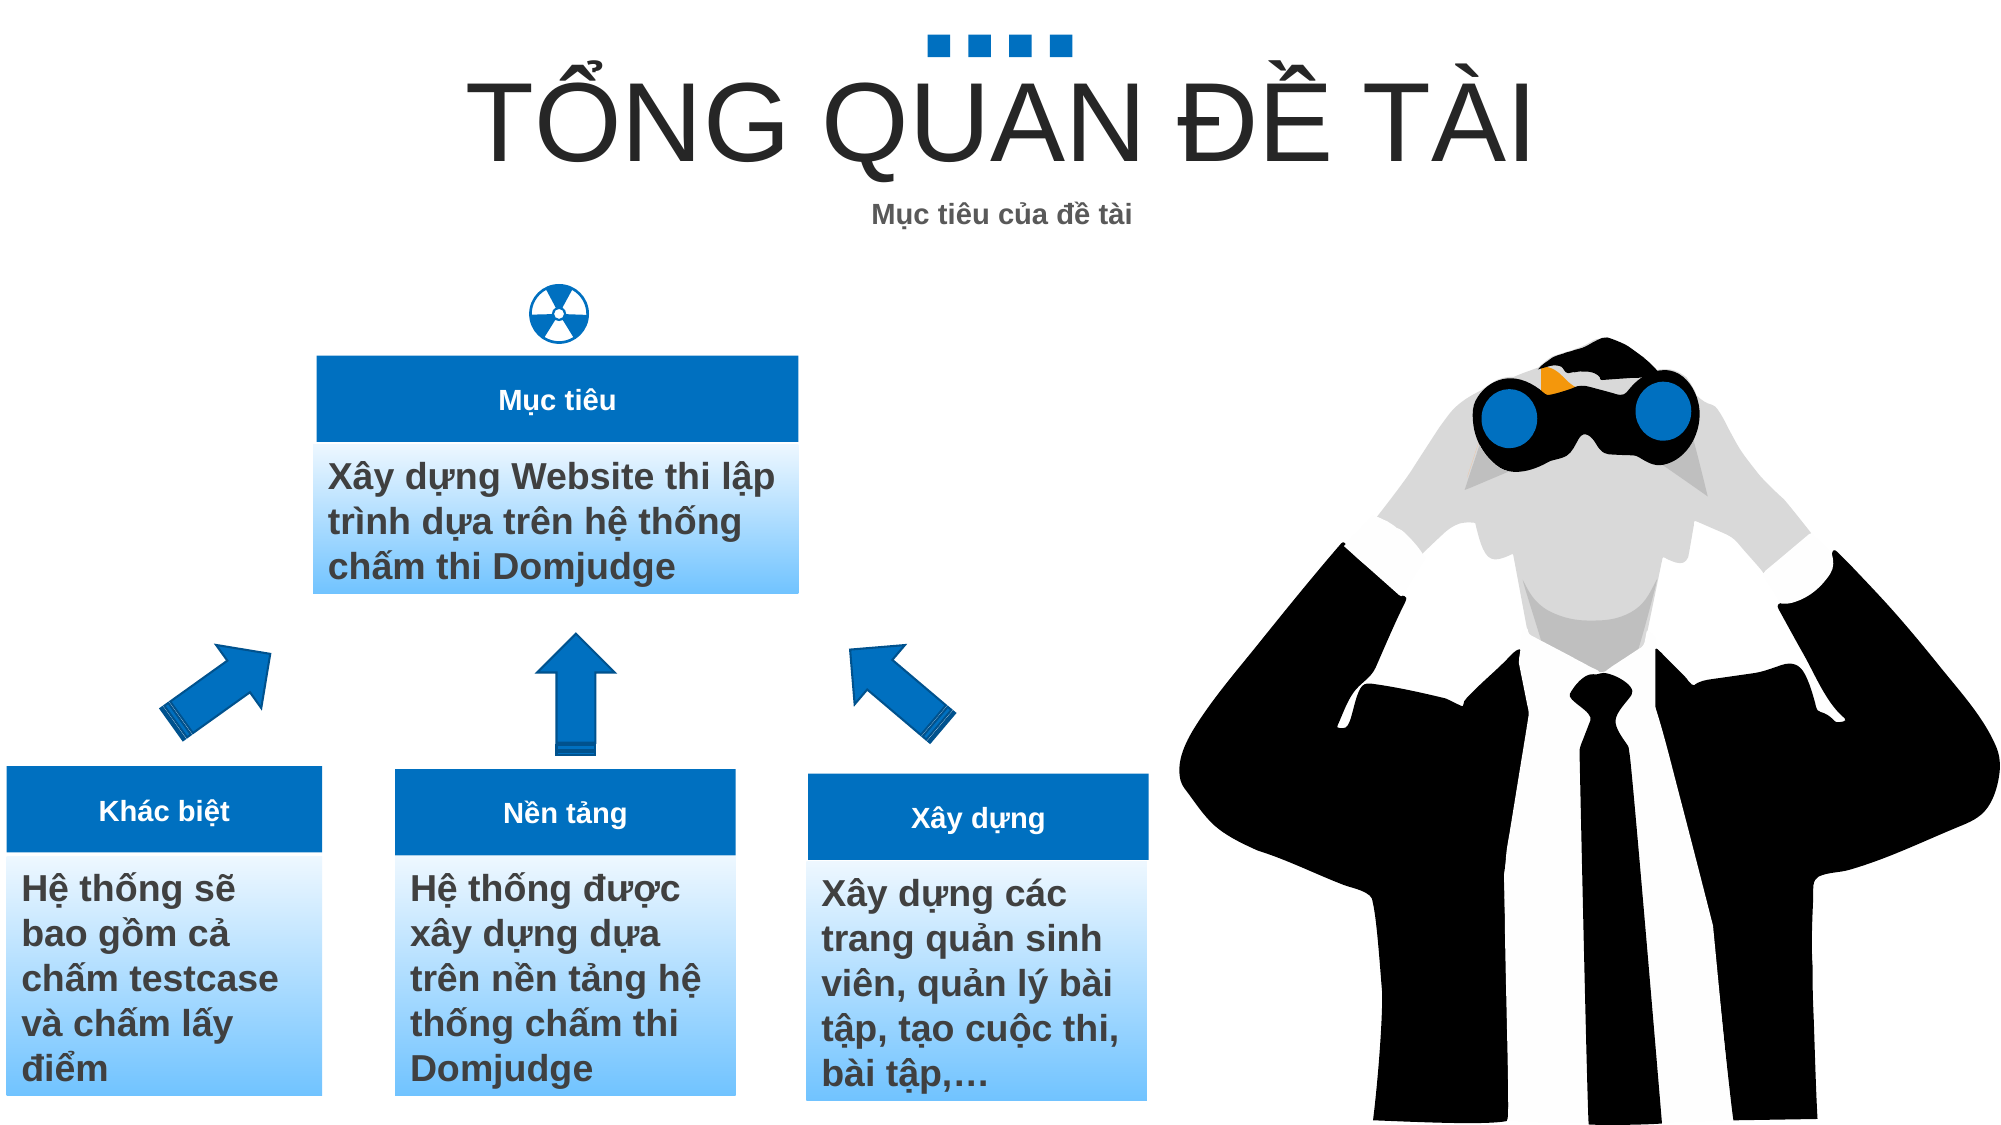

TỔNG QUAN ĐỀ TÀI
Mục tiêu của đề tài

Mục tiêu
Xây dựng Website thi lập trình dựa trên hệ thống chấm thi Domjudge

Khác biệt
Nền tảng
Xây dựng
Hệ thống được xây dựng dựa trên nền tảng hệ thống chấm thi Domjudge
Hệ thống sẽ bao gồm cả chấm testcase và chấm lấy điểm
Xây dựng các trang quản sinh viên, quản lý bài tập, tạo cuộc thi, bài tập,…